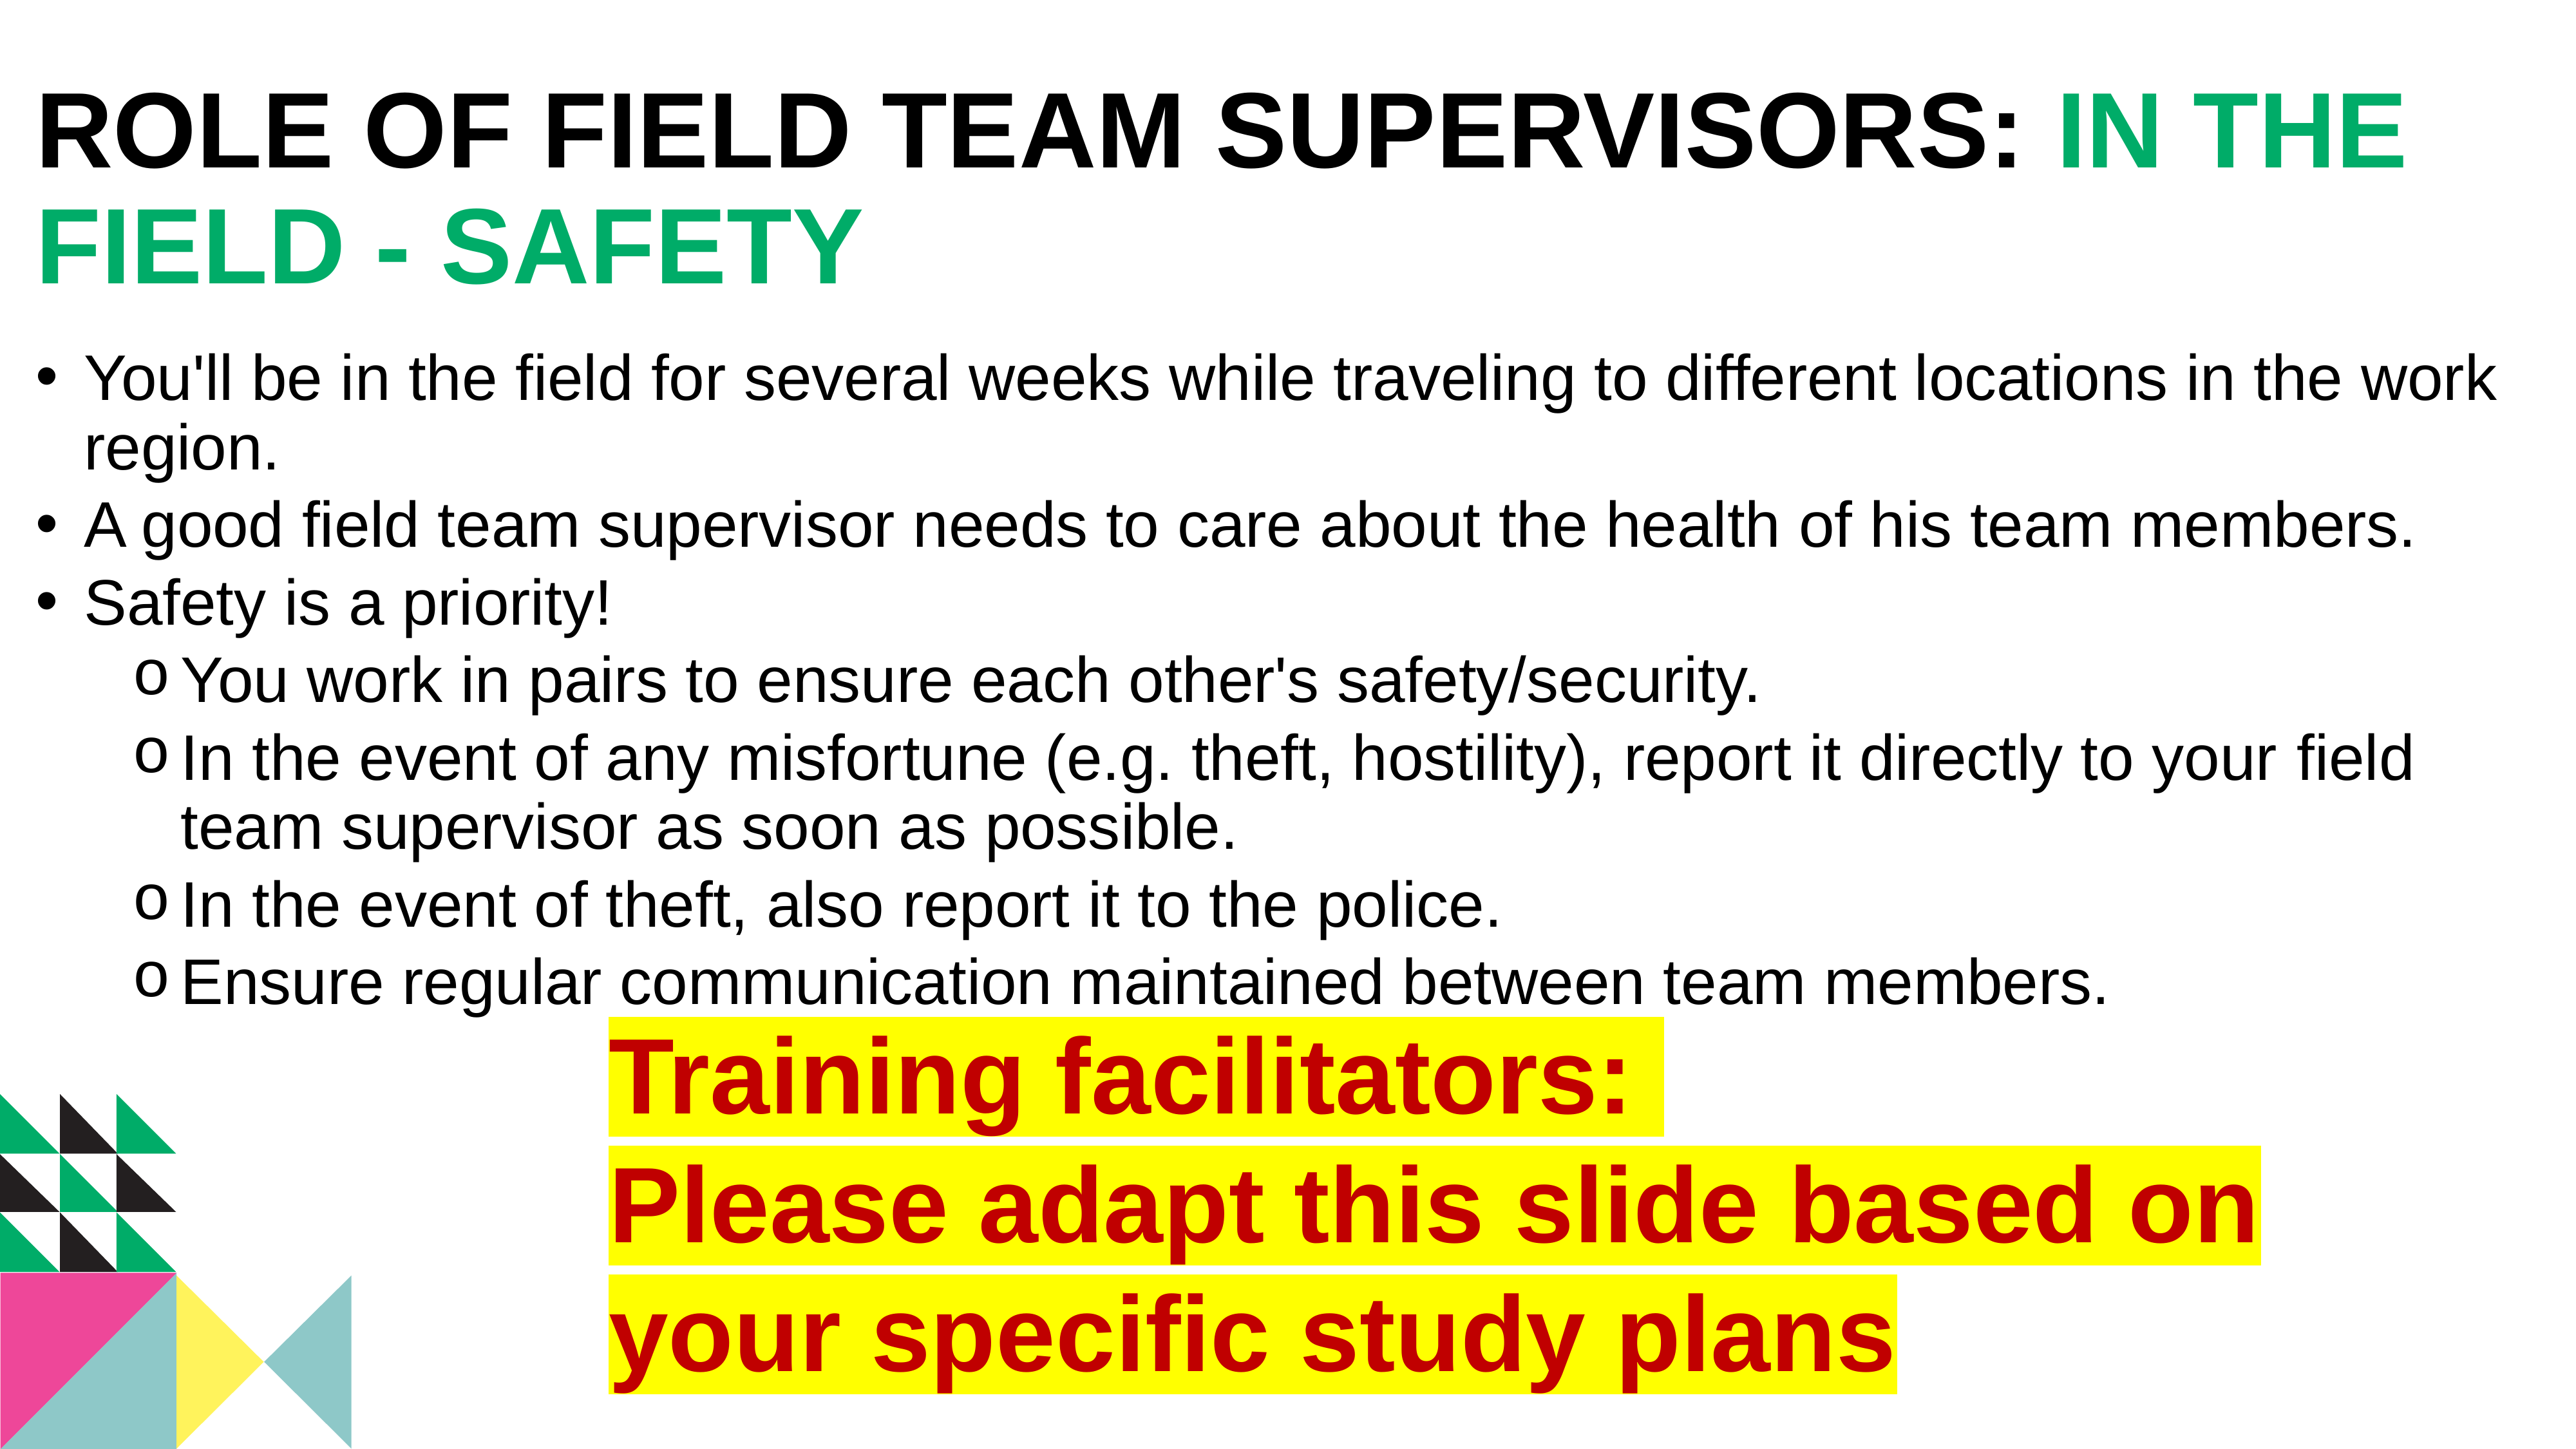

Role of FIELD Team SUPERVISORS: In the field - SAFETY
You'll be in the field for several weeks while traveling to different locations in the work region.
A good field team supervisor needs to care about the health of his team members.
Safety is a priority!
You work in pairs to ensure each other's safety/security.
In the event of any misfortune (e.g. theft, hostility), report it directly to your field team supervisor as soon as possible.
In the event of theft, also report it to the police.
Ensure regular communication maintained between team members.

Training facilitators:
Please adapt this slide based on your specific study plans